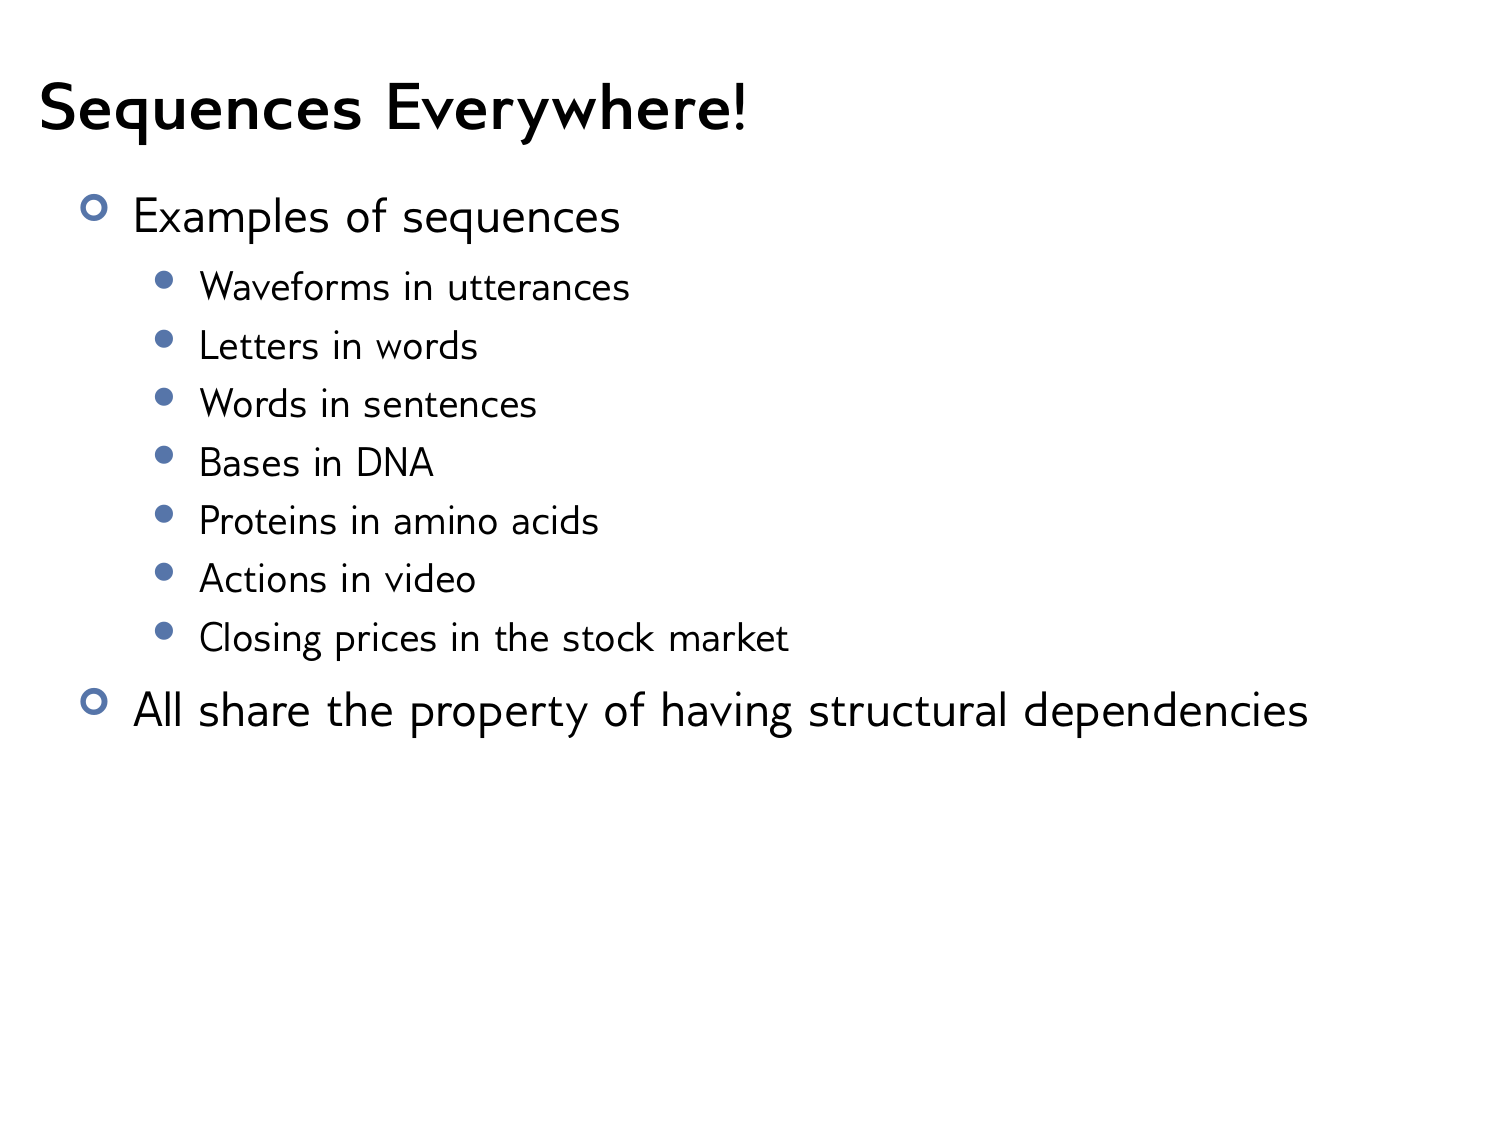

# Sequences Everywhere!
Examples of sequences
Waveforms in utterances
Letters in words
Words in sentences
Bases in DNA
Proteins in amino acids
Actions in video
Closing prices in the stock market
All share the property of having structural dependencies